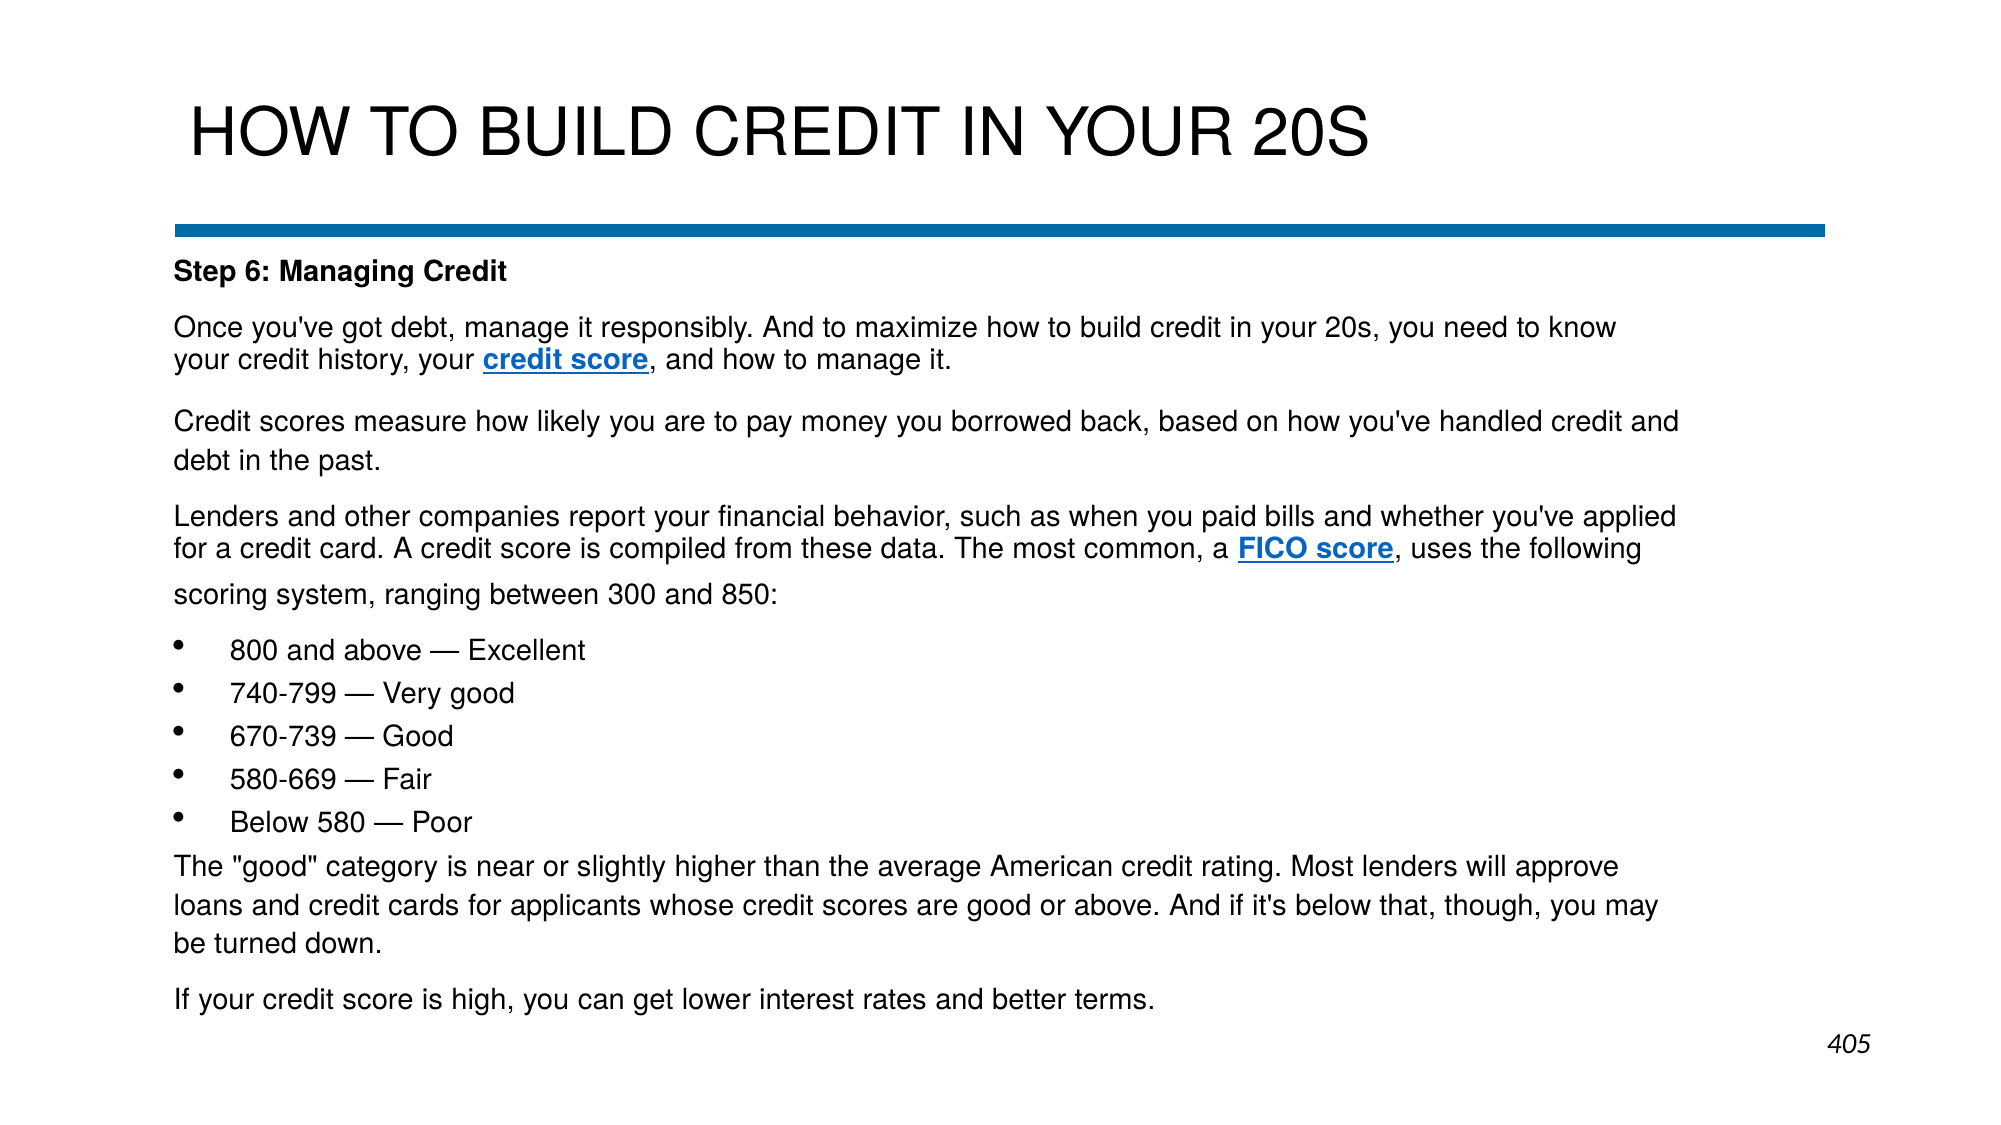

# How To Build Credit In Your 20s
Step 6: Managing Credit
Once you've got debt, manage it responsibly. And to maximize how to build credit in your 20s, you need to know your credit history, your credit score, and how to manage it.
Credit scores measure how likely you are to pay money you borrowed back, based on how you've handled credit and debt in the past.
Lenders and other companies report your financial behavior, such as when you paid bills and whether you've applied for a credit card. A credit score is compiled from these data. The most common, a FICO score, uses the following scoring system, ranging between 300 and 850:
800 and above — Excellent
740-799 — Very good
670-739 — Good
580-669 — Fair
Below 580 — Poor
The "good" category is near or slightly higher than the average American credit rating. Most lenders will approve loans and credit cards for applicants whose credit scores are good or above. And if it's below that, though, you may be turned down.
If your credit score is high, you can get lower interest rates and better terms.